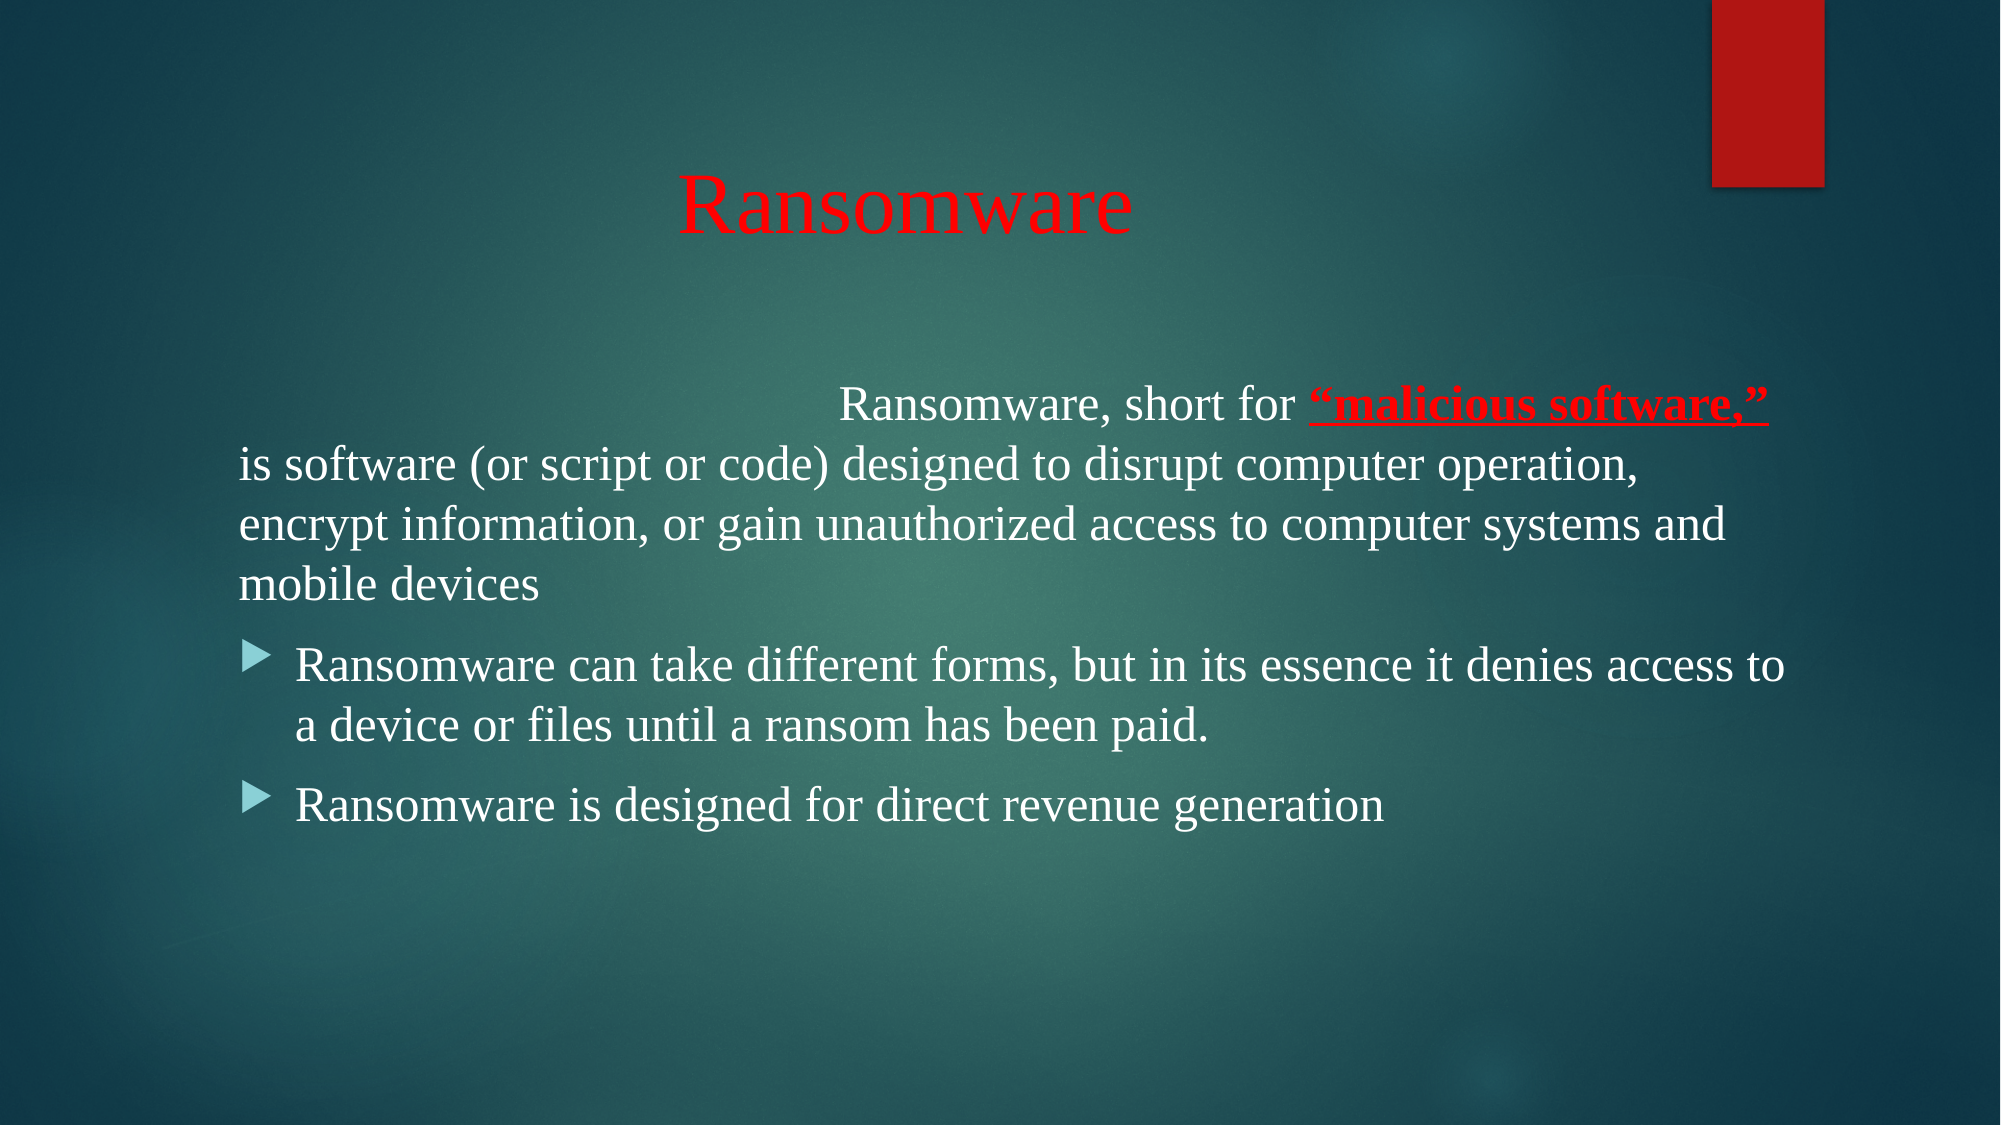

# Ransomware
				Ransomware, short for “malicious software,” is software (or script or code) designed to disrupt computer operation, encrypt information, or gain unauthorized access to computer systems and mobile devices
Ransomware can take different forms, but in its essence it denies access to a device or files until a ransom has been paid.
Ransomware is designed for direct revenue generation